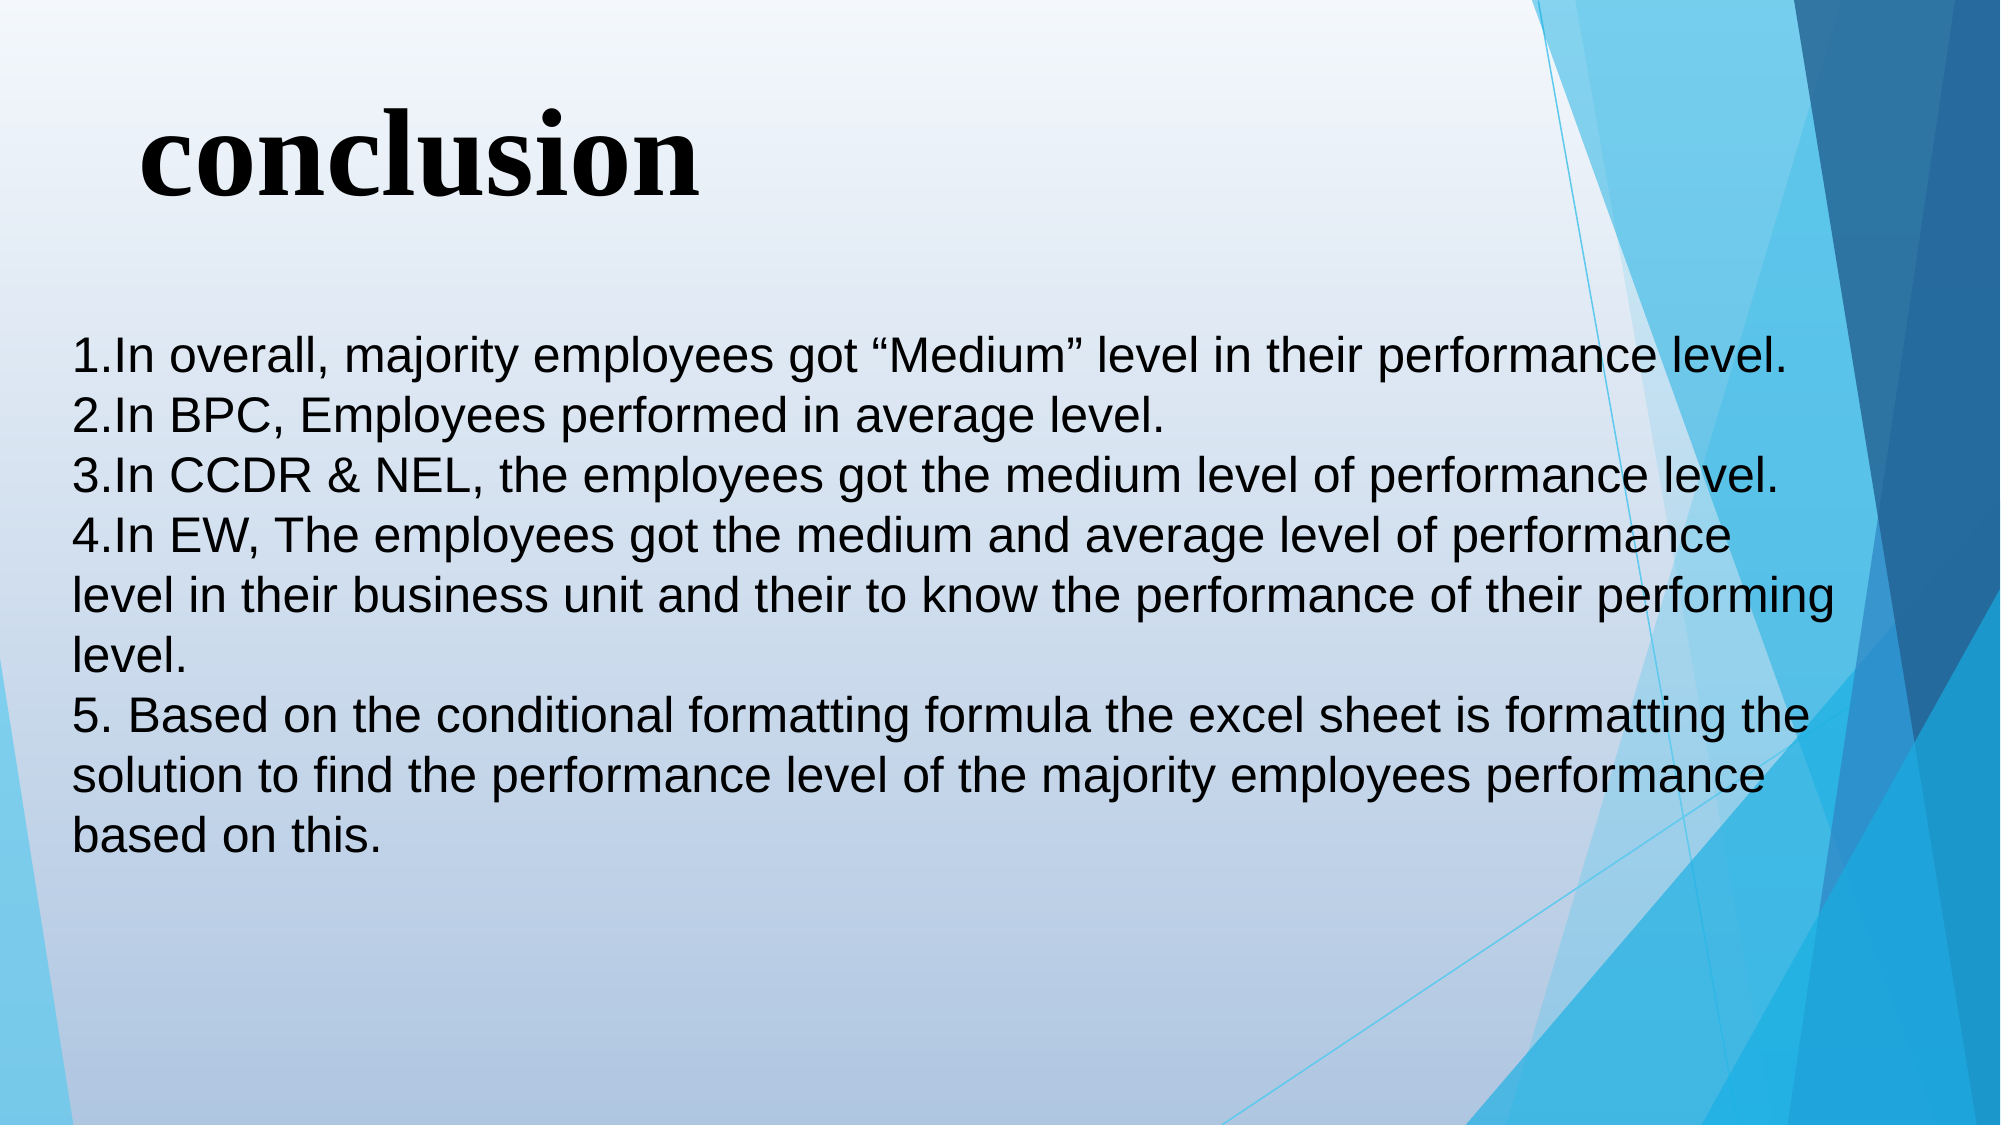

# conclusion

1.In overall, majority employees got “Medium” level in their performance level.
2.In BPC, Employees performed in average level.
3.In CCDR & NEL, the employees got the medium level of performance level.
4.In EW, The employees got the medium and average level of performance level in their business unit and their to know the performance of their performing level.
5. Based on the conditional formatting formula the excel sheet is formatting the solution to find the performance level of the majority employees performance based on this.